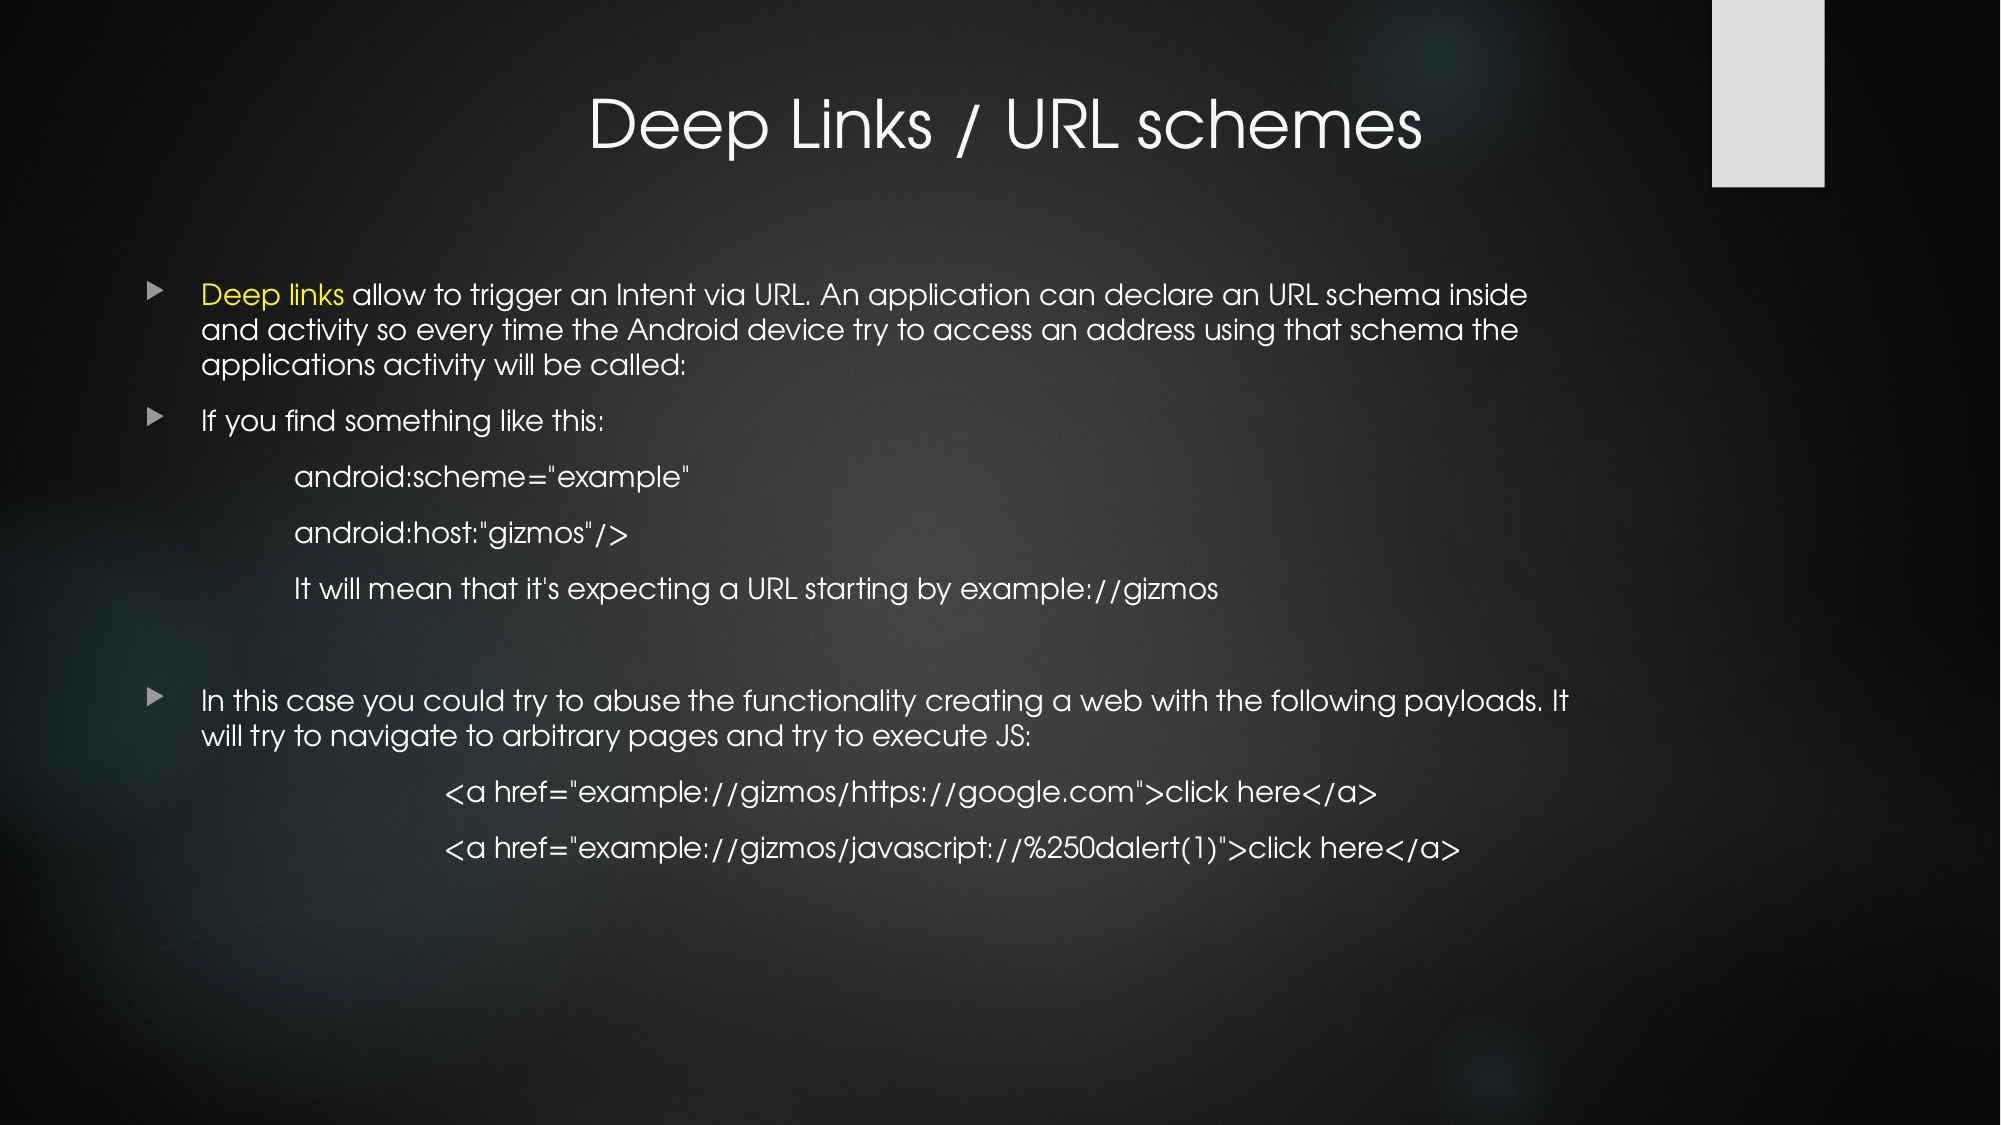

# Deep Links / URL schemes
Deep links allow to trigger an Intent via URL. An application can declare an URL schema inside and activity so every time the Android device try to access an address using that schema the applications activity will be called:
If you find something like this:
	android:scheme="example"
	android:host:"gizmos"/>
	It will mean that it's expecting a URL starting by example://gizmos

In this case you could try to abuse the functionality creating a web with the following payloads. It will try to navigate to arbitrary pages and try to execute JS:
		<a href="example://gizmos/https://google.com">click here</a>
		<a href="example://gizmos/javascript://%250dalert(1)">click here</a>